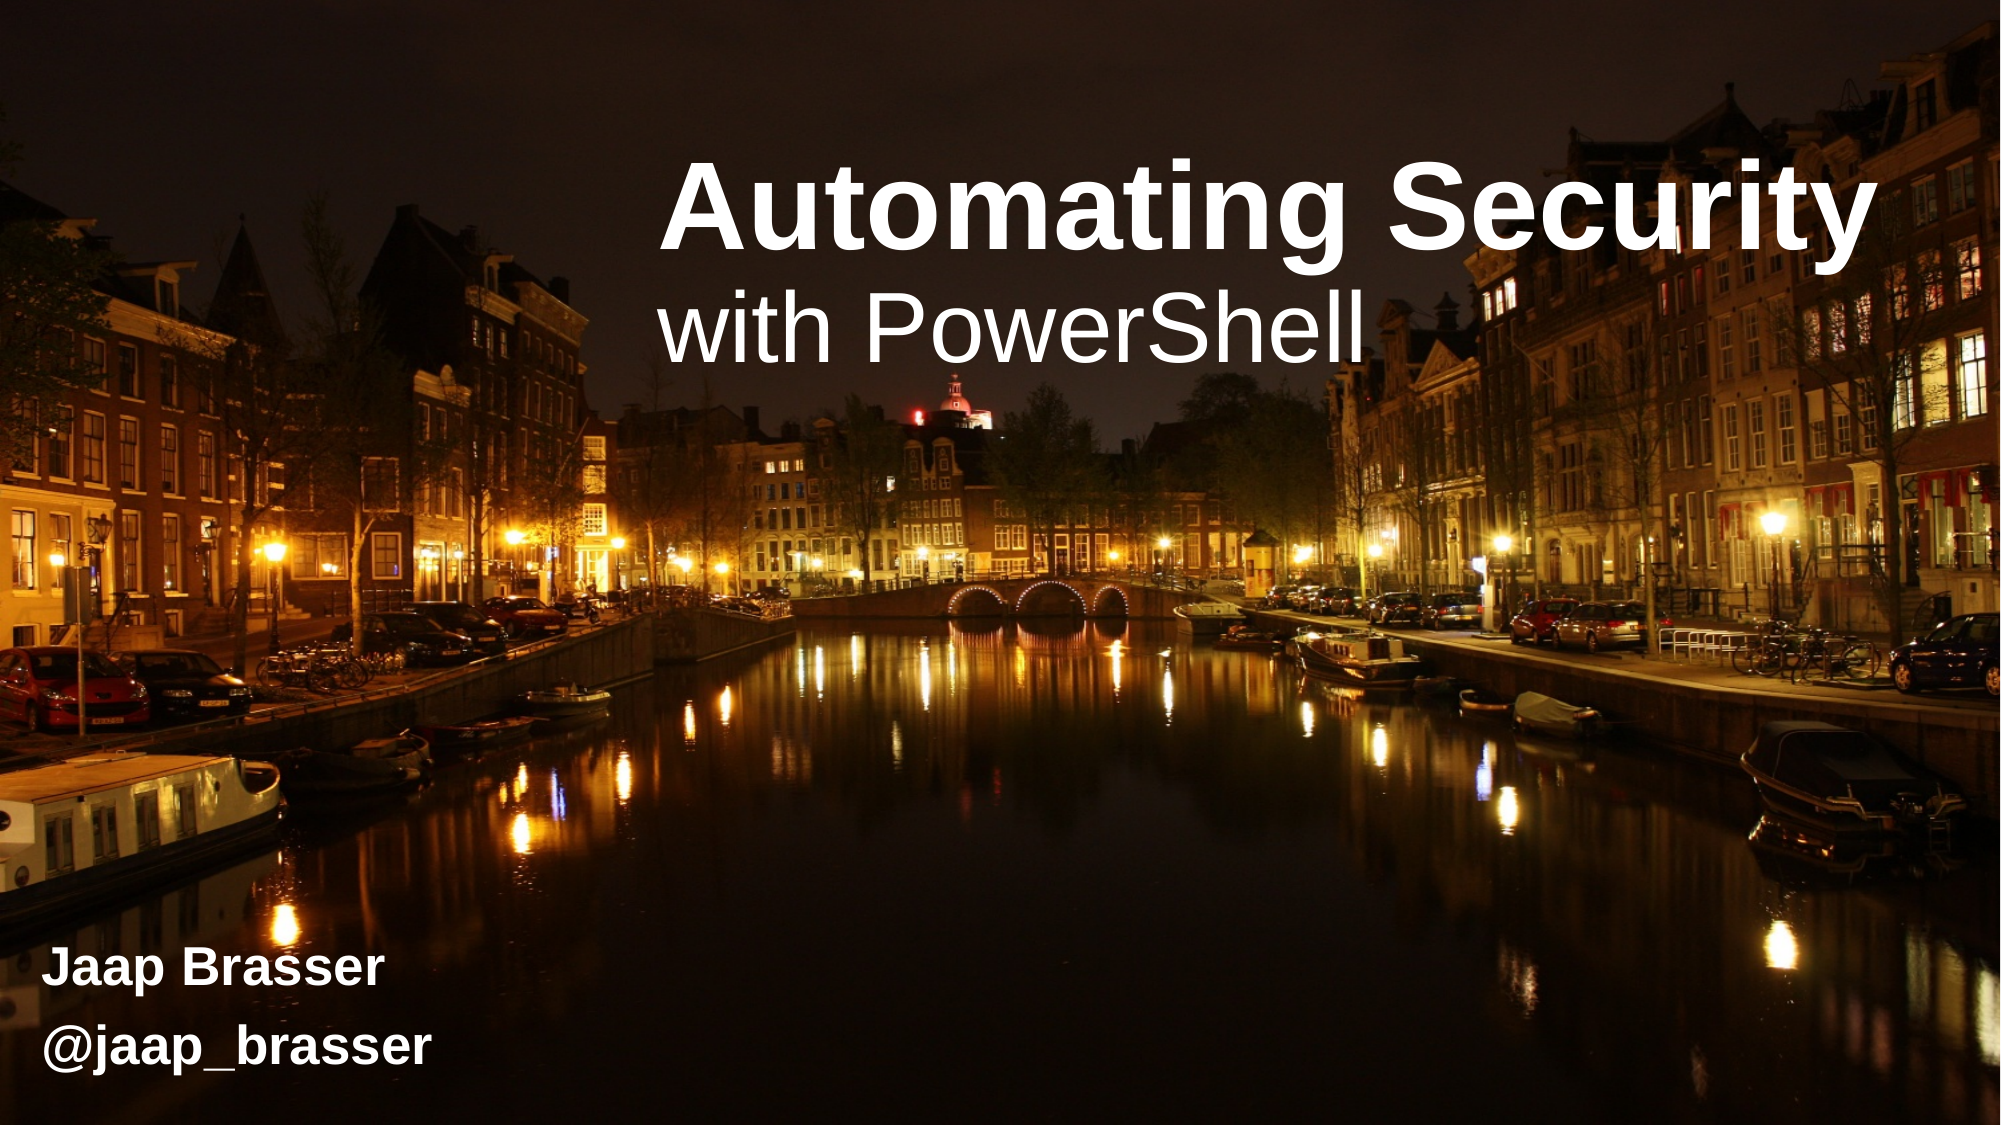

# Automating Security with PowerShell
Jaap Brasser
@jaap_brasser